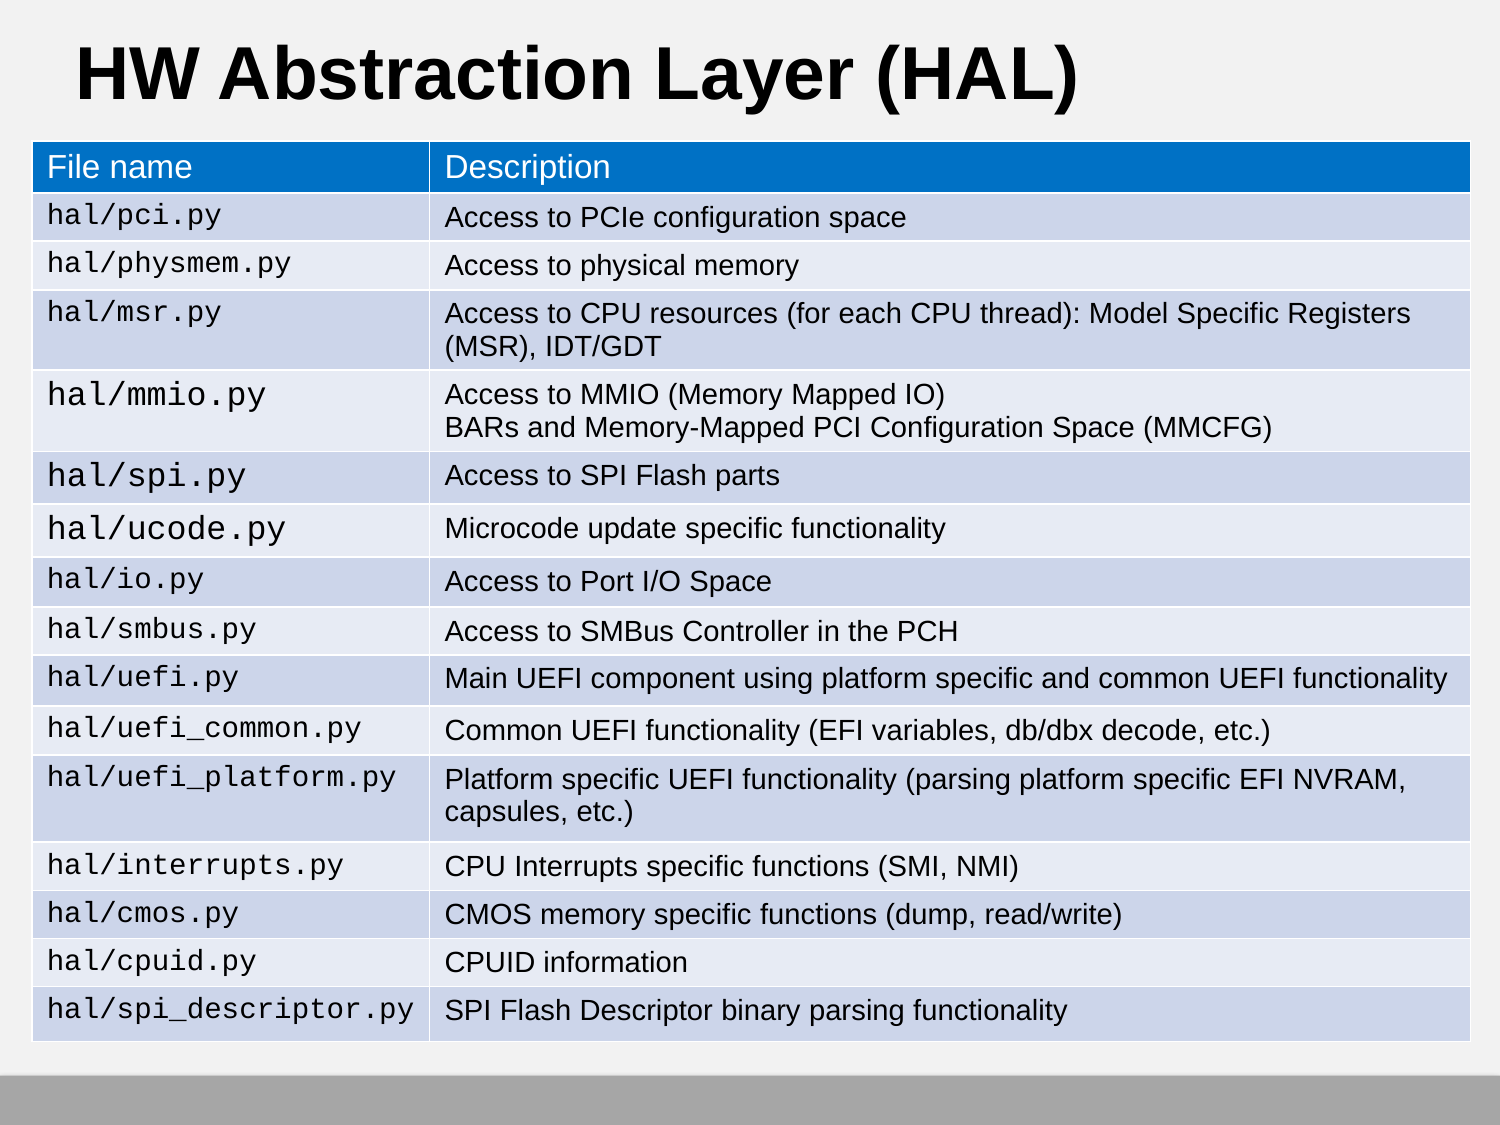

# HW Abstraction Layer (HAL)
| File name | Description |
| --- | --- |
| hal/pci.py | Access to PCIe configuration space |
| hal/physmem.py | Access to physical memory |
| hal/msr.py | Access to CPU resources (for each CPU thread): Model Specific Registers (MSR), IDT/GDT |
| hal/mmio.py | Access to MMIO (Memory Mapped IO) BARs and Memory-Mapped PCI Configuration Space (MMCFG) |
| hal/spi.py | Access to SPI Flash parts |
| hal/ucode.py | Microcode update specific functionality |
| hal/io.py | Access to Port I/O Space |
| hal/smbus.py | Access to SMBus Controller in the PCH |
| hal/uefi.py | Main UEFI component using platform specific and common UEFI functionality |
| hal/uefi\_common.py | Common UEFI functionality (EFI variables, db/dbx decode, etc.) |
| hal/uefi\_platform.py | Platform specific UEFI functionality (parsing platform specific EFI NVRAM, capsules, etc.) |
| hal/interrupts.py | CPU Interrupts specific functions (SMI, NMI) |
| hal/cmos.py | CMOS memory specific functions (dump, read/write) |
| hal/cpuid.py | CPUID information |
| hal/spi\_descriptor.py | SPI Flash Descriptor binary parsing functionality |